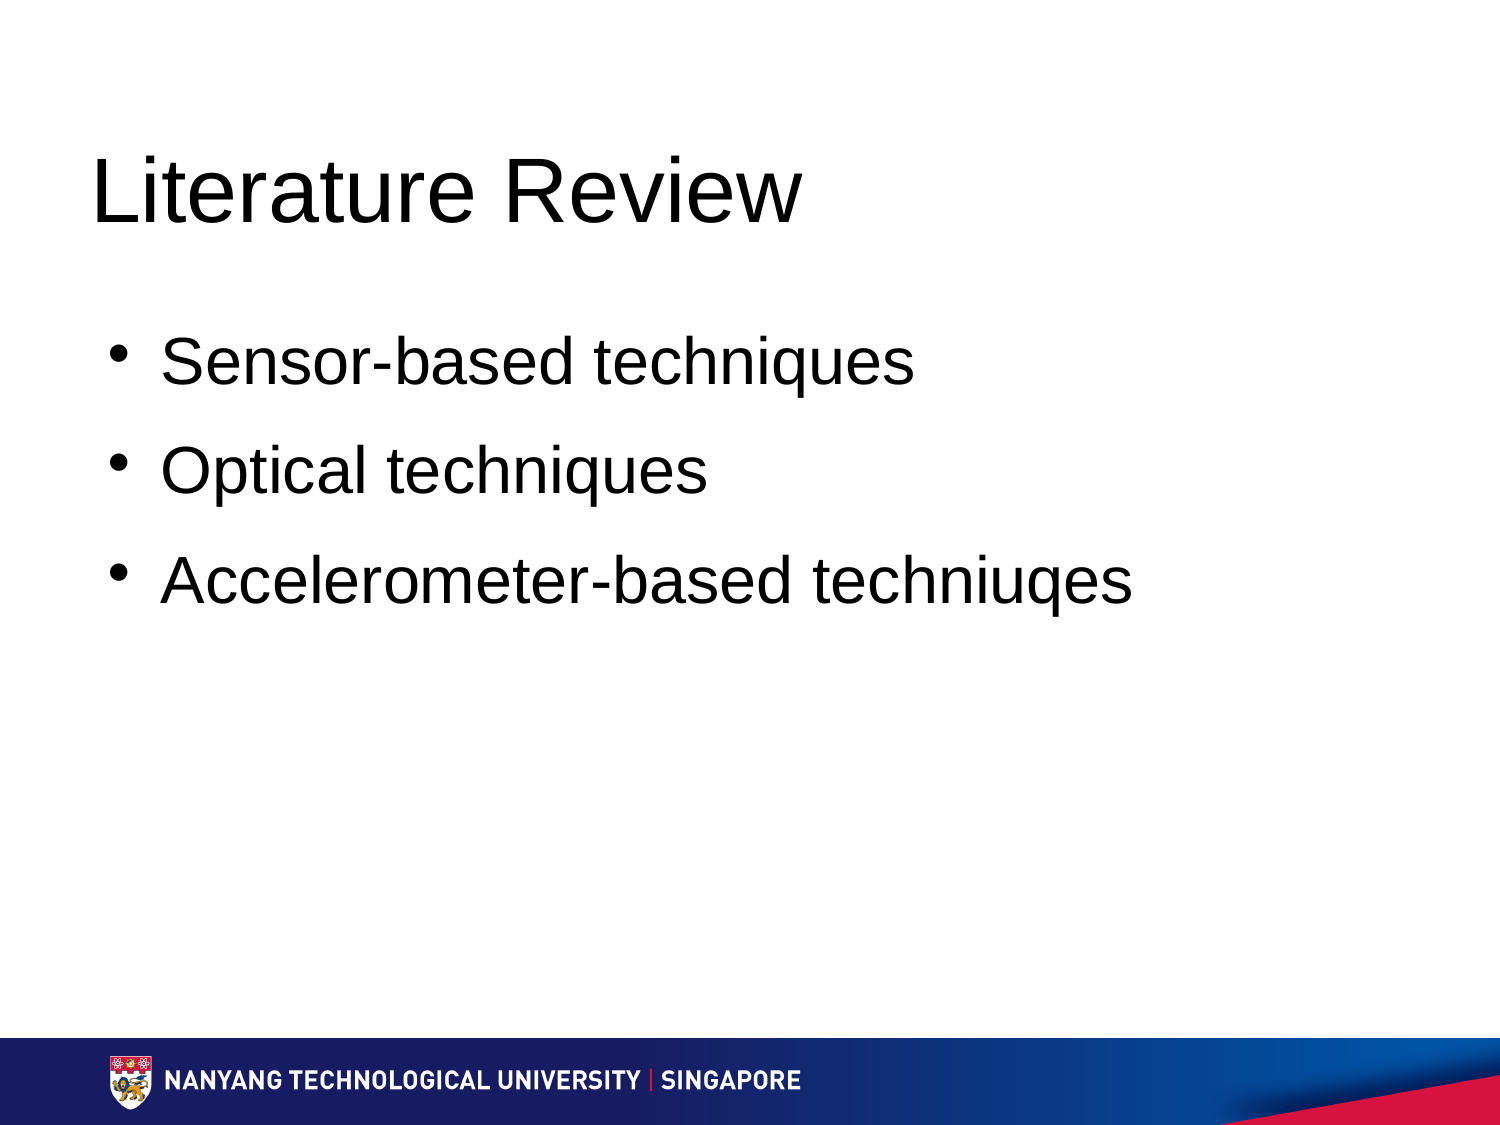

# Literature Review
Sensor-based techniques
Optical techniques
Accelerometer-based techniuqes